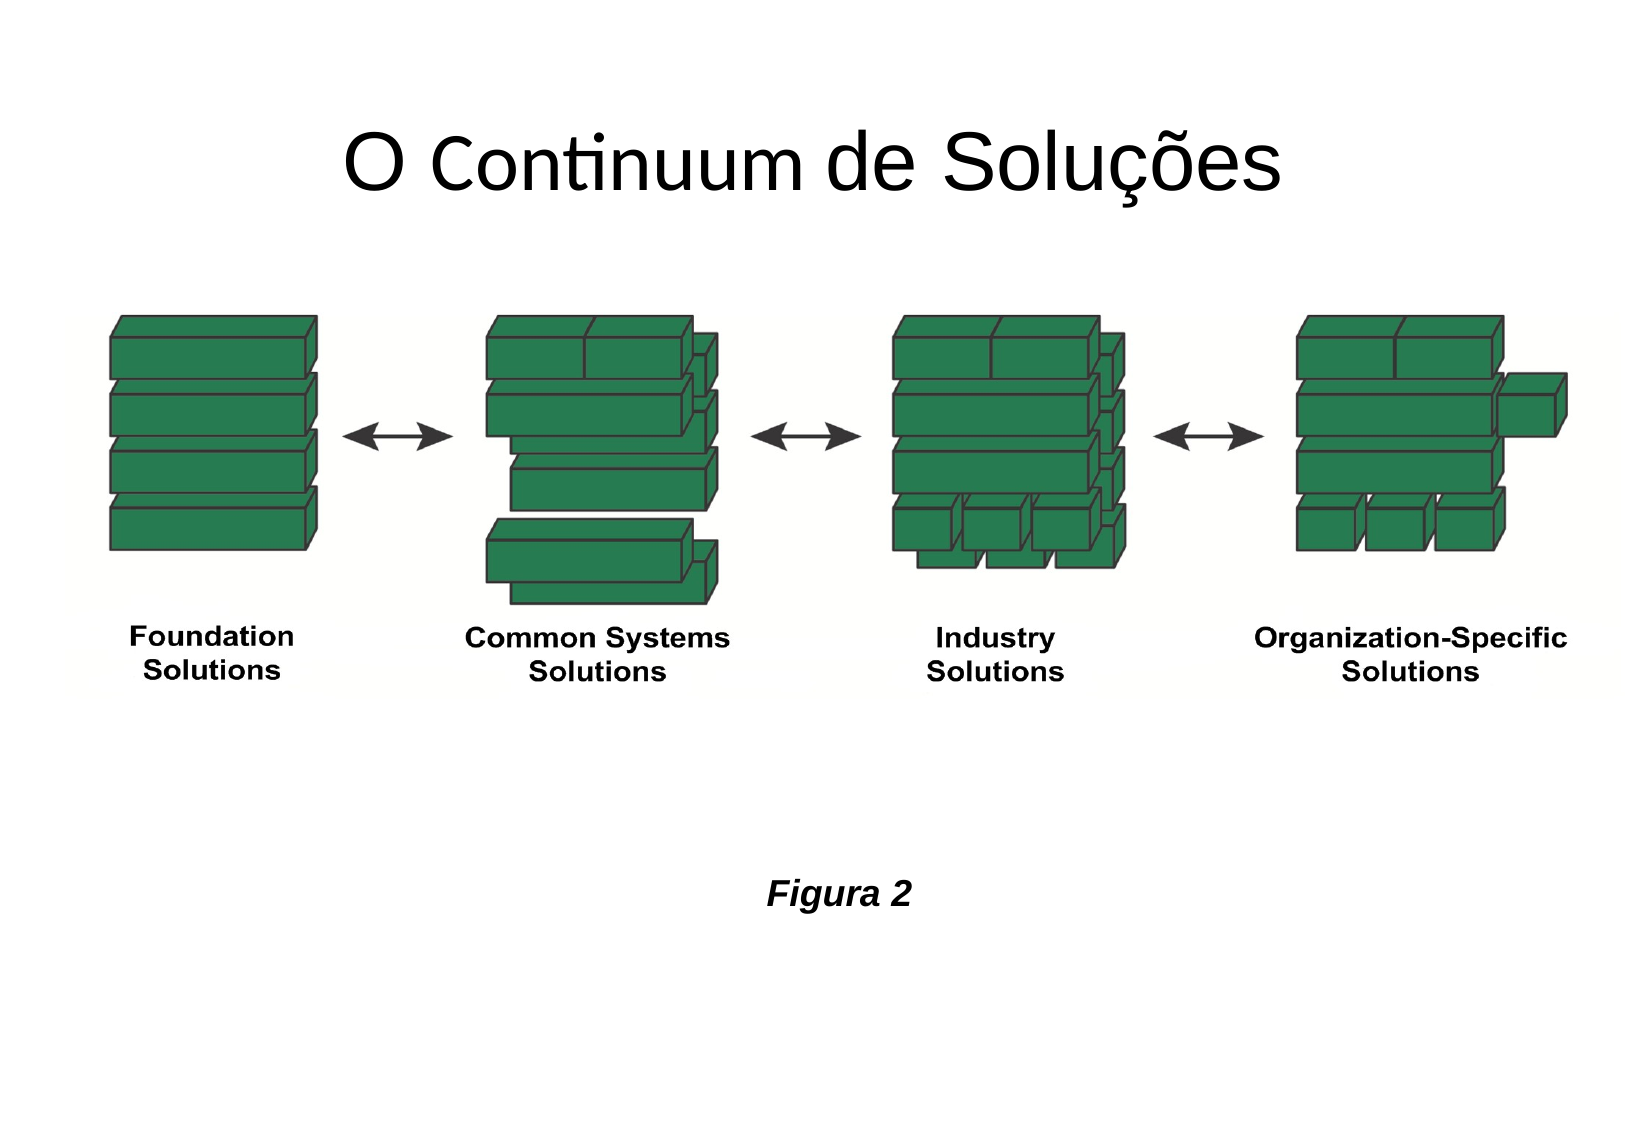

# O Continuum de Soluções

Figura 2